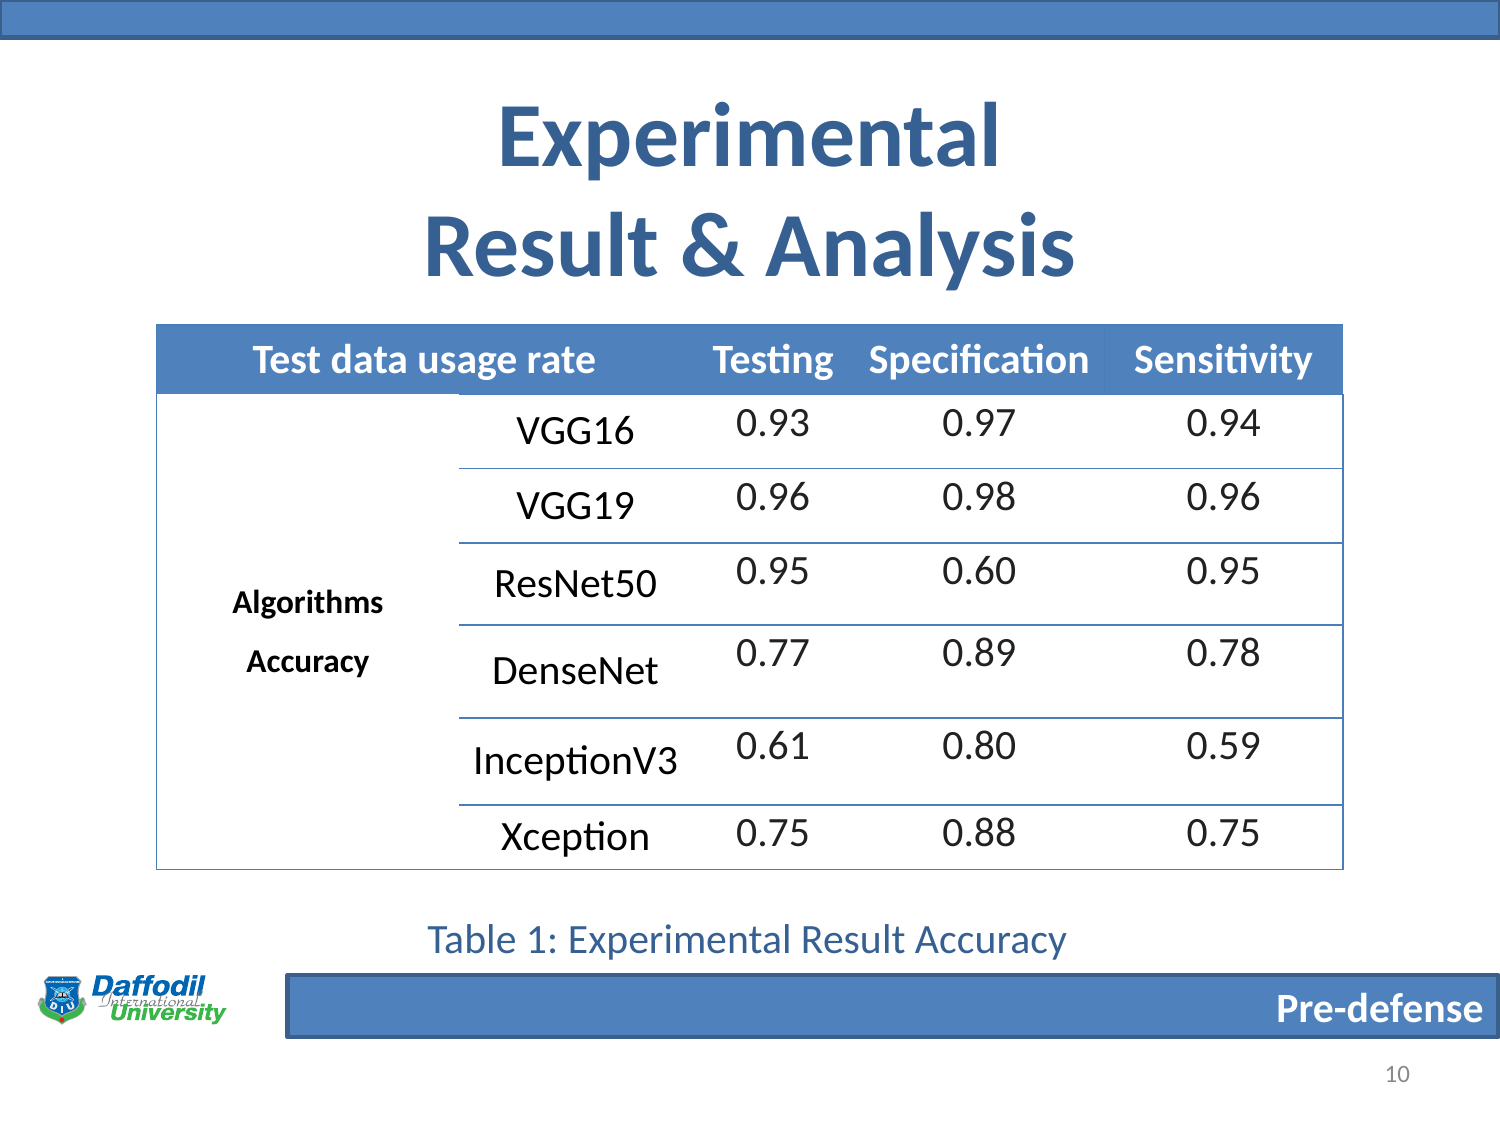

# Experimental Result & Analysis
| Test data usage rate |  | Testing | Specification | Sensitivity |
| --- | --- | --- | --- | --- |
| Algorithms Accuracy | VGG16 | 0.93 | 0.97 | 0.94 |
|  | VGG19 | 0.96 | 0.98 | 0.96 |
|  | ResNet50 | 0.95 | 0.60 | 0.95 |
|  | DenseNet | 0.77 | 0.89 | 0.78 |
|  | InceptionV3 | 0.61 | 0.80 | 0.59 |
|  | Xception | 0.75 | 0.88 | 0.75 |
Table 1: Experimental Result Accuracy
10